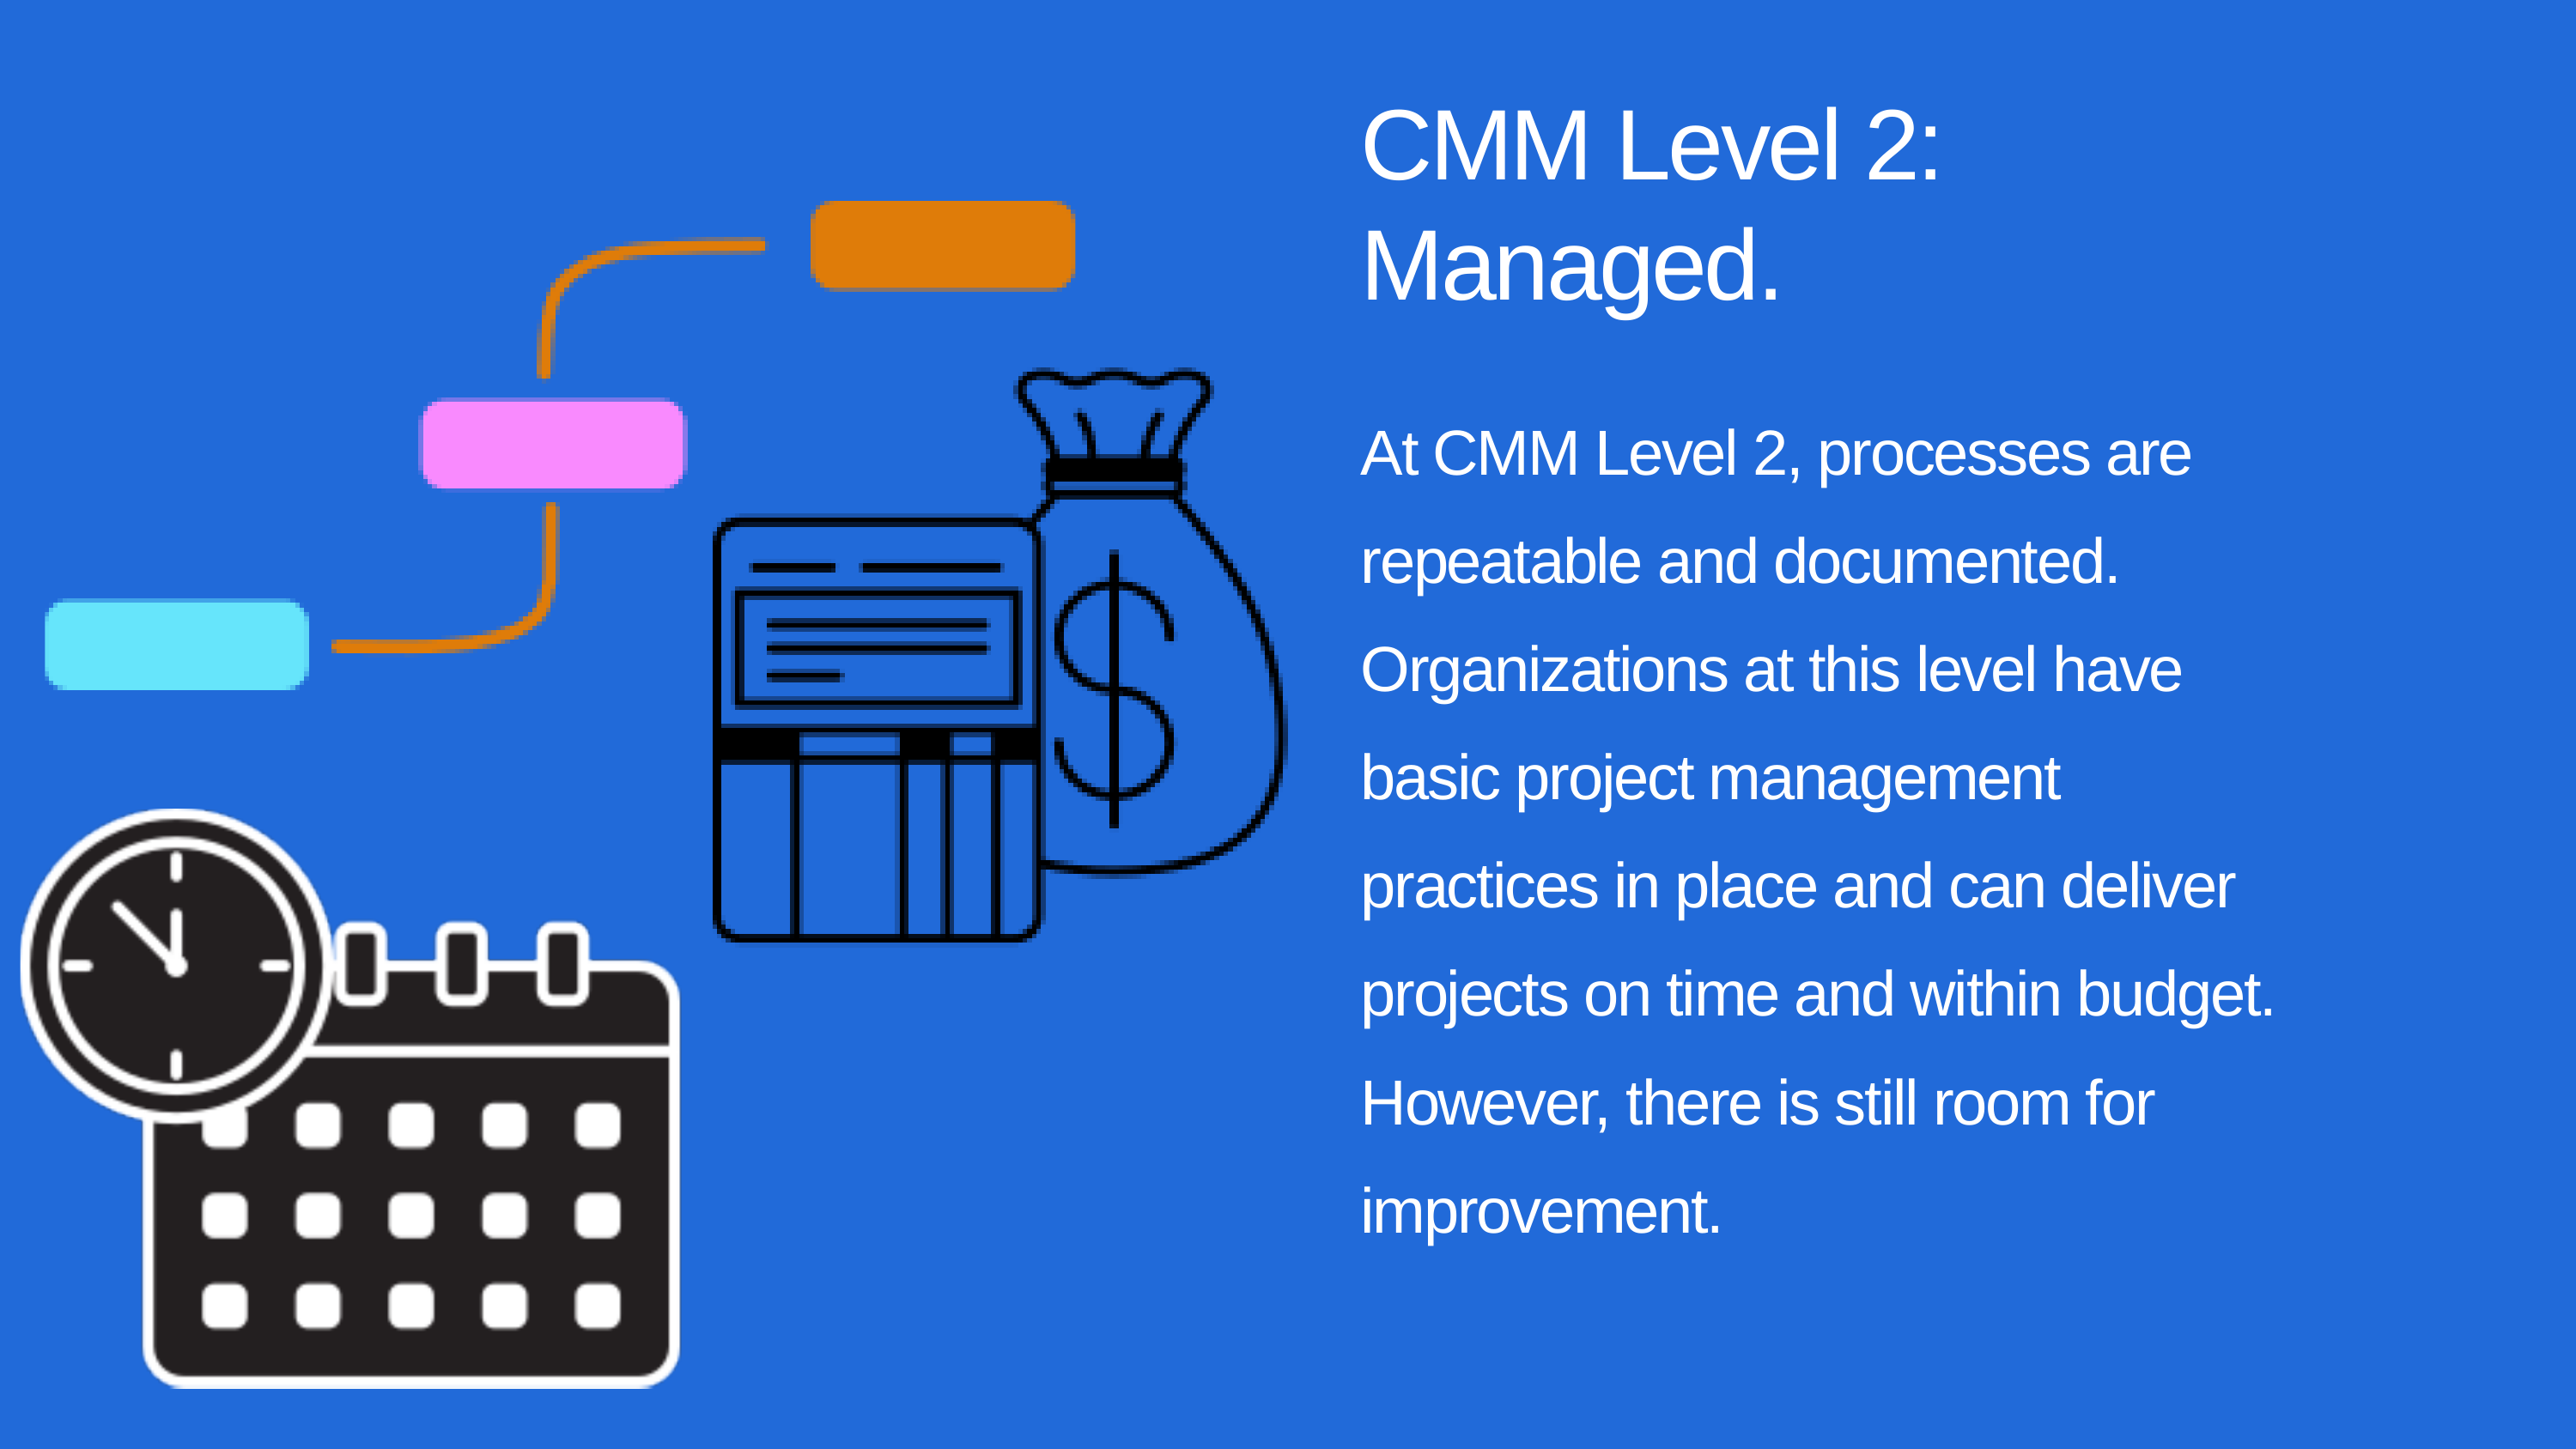

CMM Level 2: Managed.

At CMM Level 2, processes are repeatable and documented. Organizations at this level have basic project management practices in place and can deliver projects on time and within budget. However, there is still room for improvement.